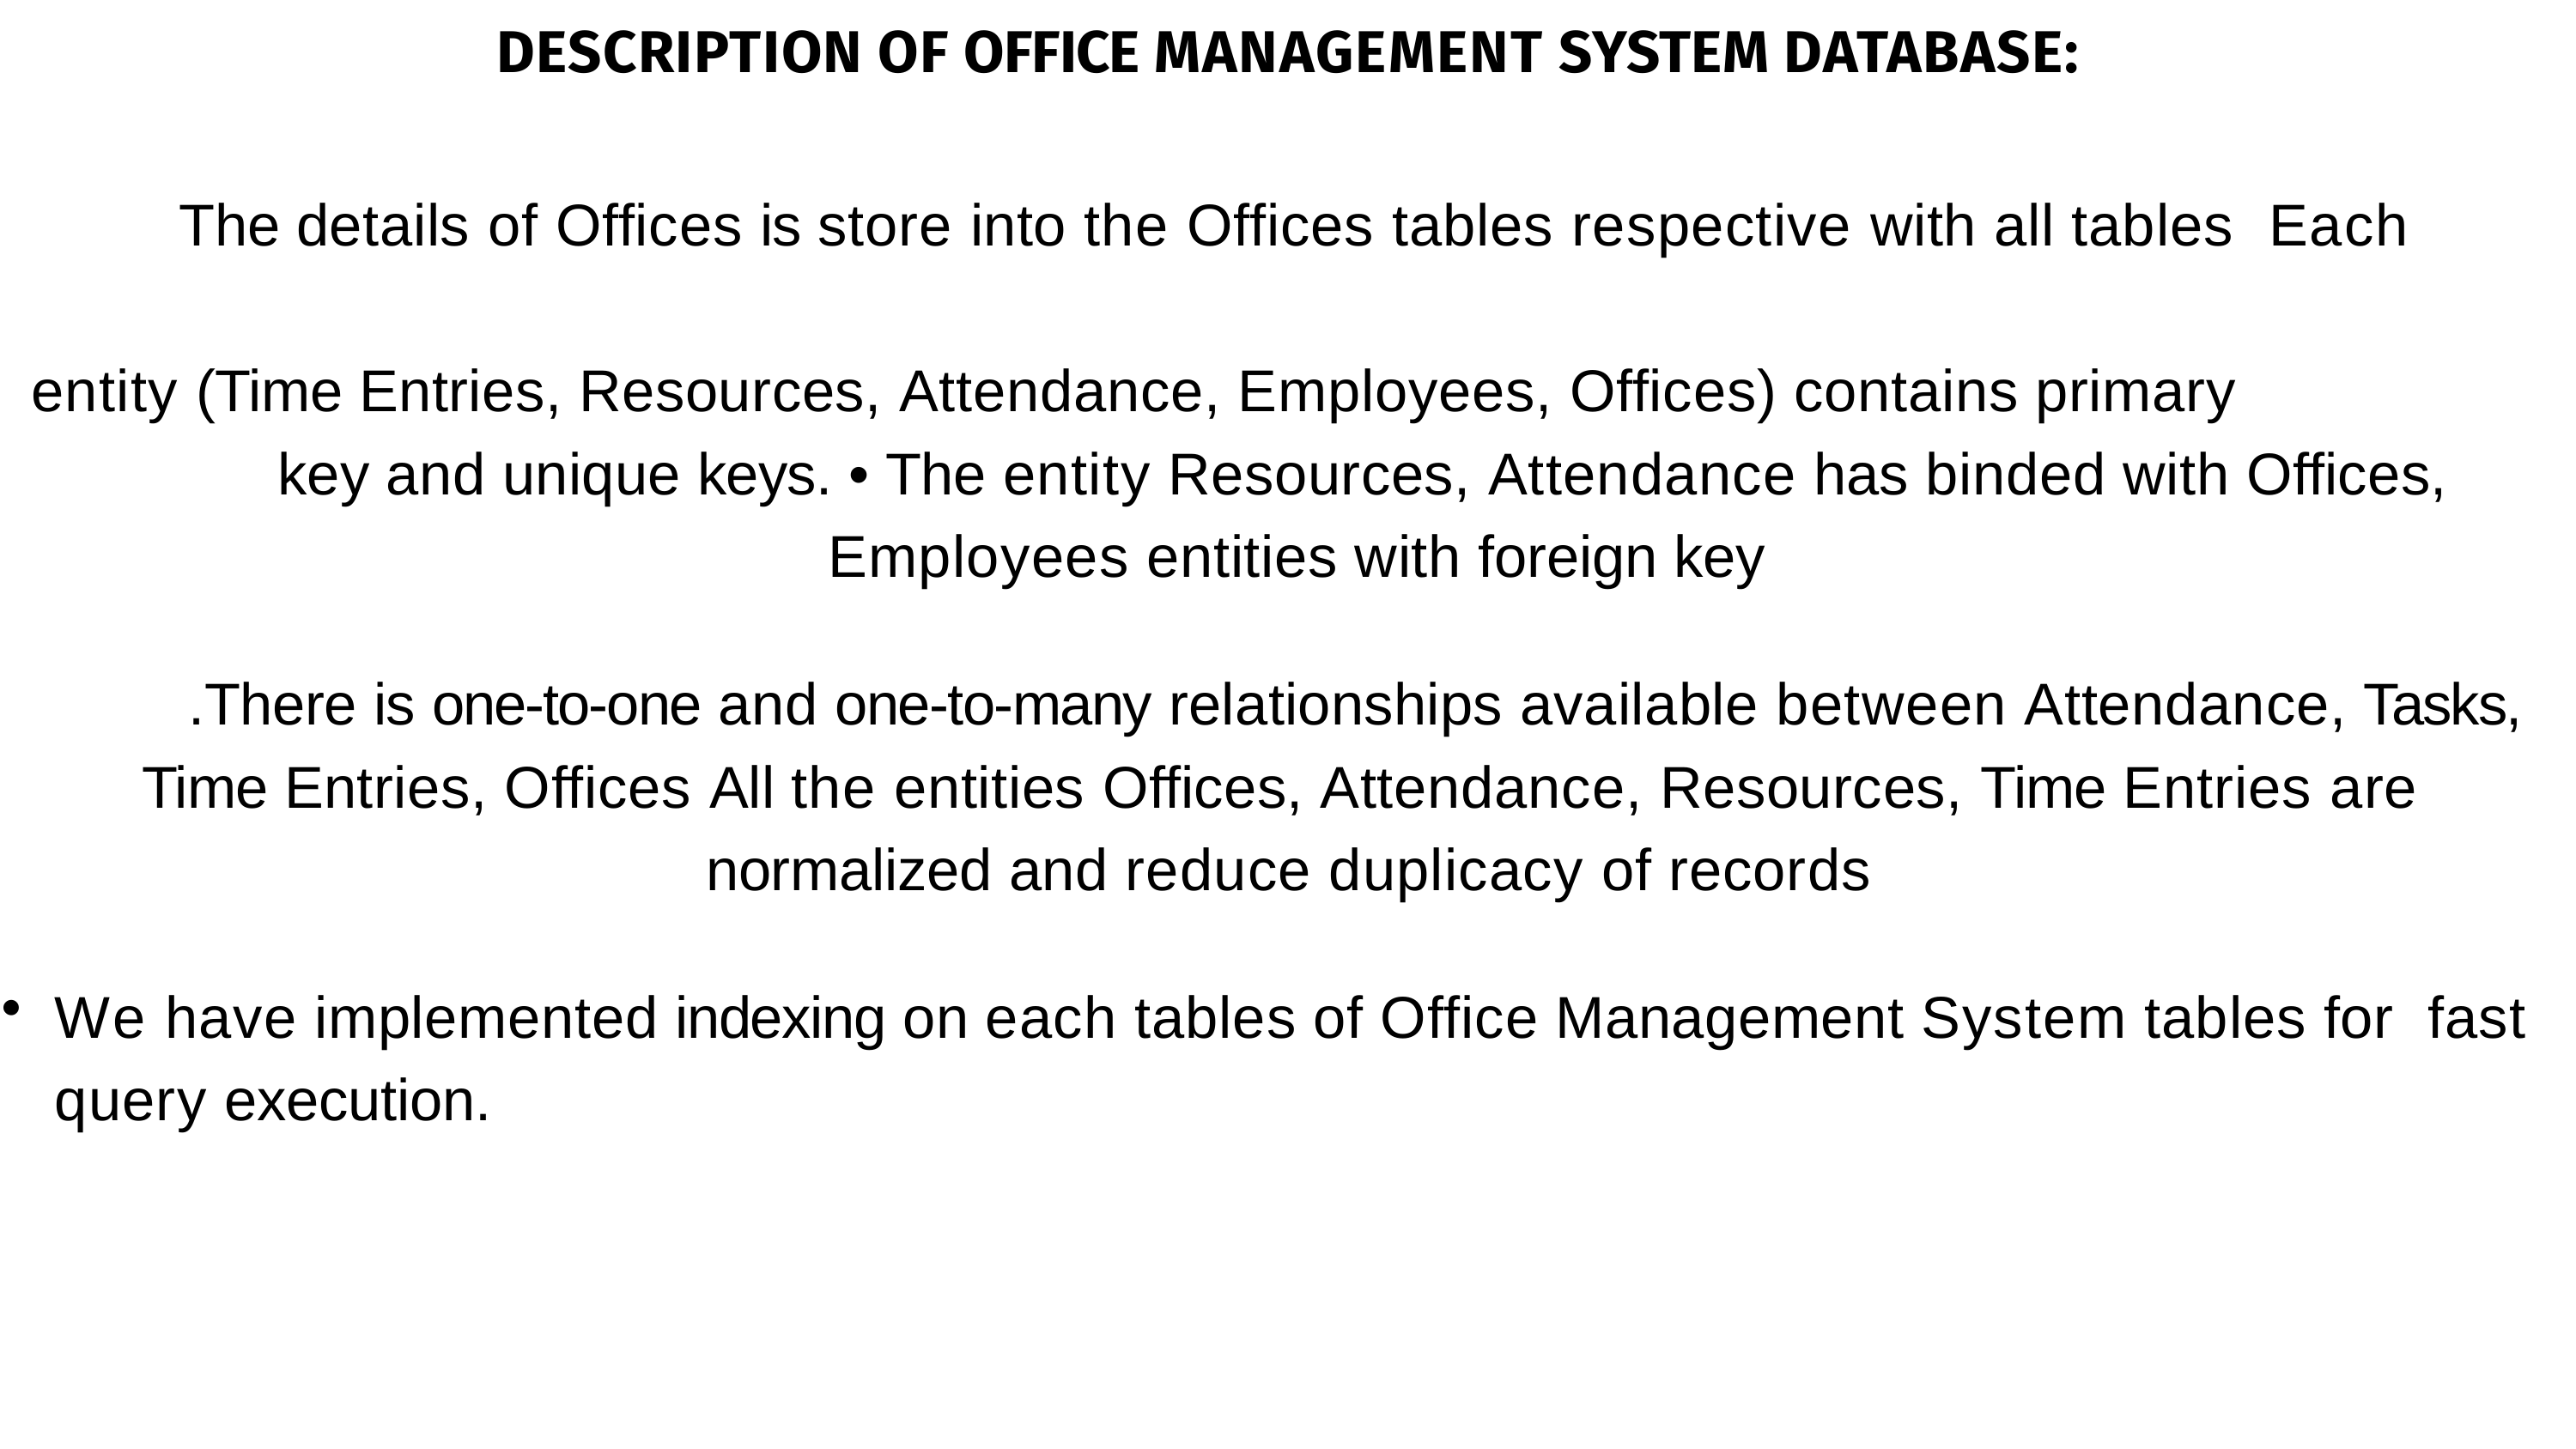

DESCRIPTION OF OFFICE MANAGEMENT SYSTEM DATABASE:
The details of Offices is store into the Offices tables respective with all tables  Each entity (Time Entries, Resources, Attendance, Employees, Offices) contains primary
key and unique keys. • The entity Resources, Attendance has binded with Offices,  Employees entities with foreign key

.There is one-to-one and one-to-many relationships available between Attendance, Tasks,  Time Entries, Offices All the entities Offices, Attendance, Resources, Time Entries are  normalized and reduce duplicacy of records

We have implemented indexing on each tables of Office Management System tables for  fast query execution.